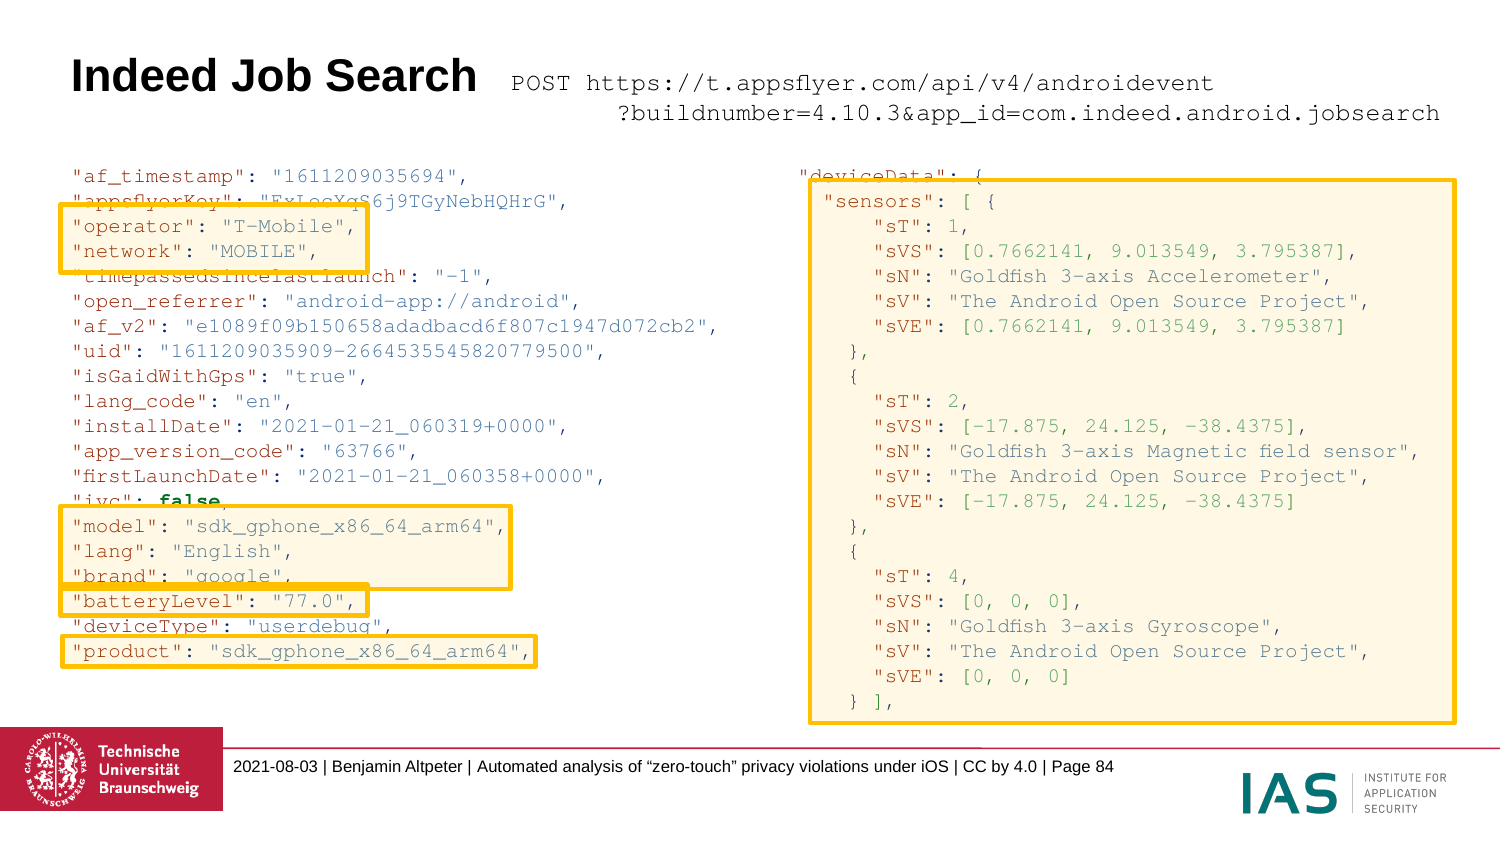

# Indeed Job Search
POST https://t.appsflyer.com/api/v4/androidevent
       ?buildnumber=4.10.3&app_id=com.indeed.android.jobsearch
"af_timestamp": "1611209035694",
"appsflyerKey": "ExLocXqS6j9TGyNebHQHrG",
"operator": "T-Mobile",
"network": "MOBILE",
"timepassedsincelastlaunch": "-1",
"open_referrer": "android-app://android",
"af_v2": "e1089f09b150658adadbacd6f807c1947d072cb2",
"uid": "1611209035909-2664535545820779500",
"isGaidWithGps": "true",
"lang_code": "en",
"installDate": "2021-01-21_060319+0000",
"app_version_code": "63766",
"firstLaunchDate": "2021-01-21_060358+0000",
"ivc": false,
"model": "sdk_gphone_x86_64_arm64",
"lang": "English",
"brand": "google",
"batteryLevel": "77.0",
"deviceType": "userdebug",
"product": "sdk_gphone_x86_64_arm64",
"deviceData": {
  "sensors": [ {
      "sT": 1,
      "sVS": [0.7662141, 9.013549, 3.795387],
      "sN": "Goldfish 3-axis Accelerometer",
      "sV": "The Android Open Source Project",
      "sVE": [0.7662141, 9.013549, 3.795387]
    },
    {
      "sT": 2,
      "sVS": [-17.875, 24.125, -38.4375],
      "sN": "Goldfish 3-axis Magnetic field sensor",
      "sV": "The Android Open Source Project",
      "sVE": [-17.875, 24.125, -38.4375]
    },
    {
      "sT": 4,
      "sVS": [0, 0, 0],
      "sN": "Goldfish 3-axis Gyroscope",
      "sV": "The Android Open Source Project",
      "sVE": [0, 0, 0]
    } ],